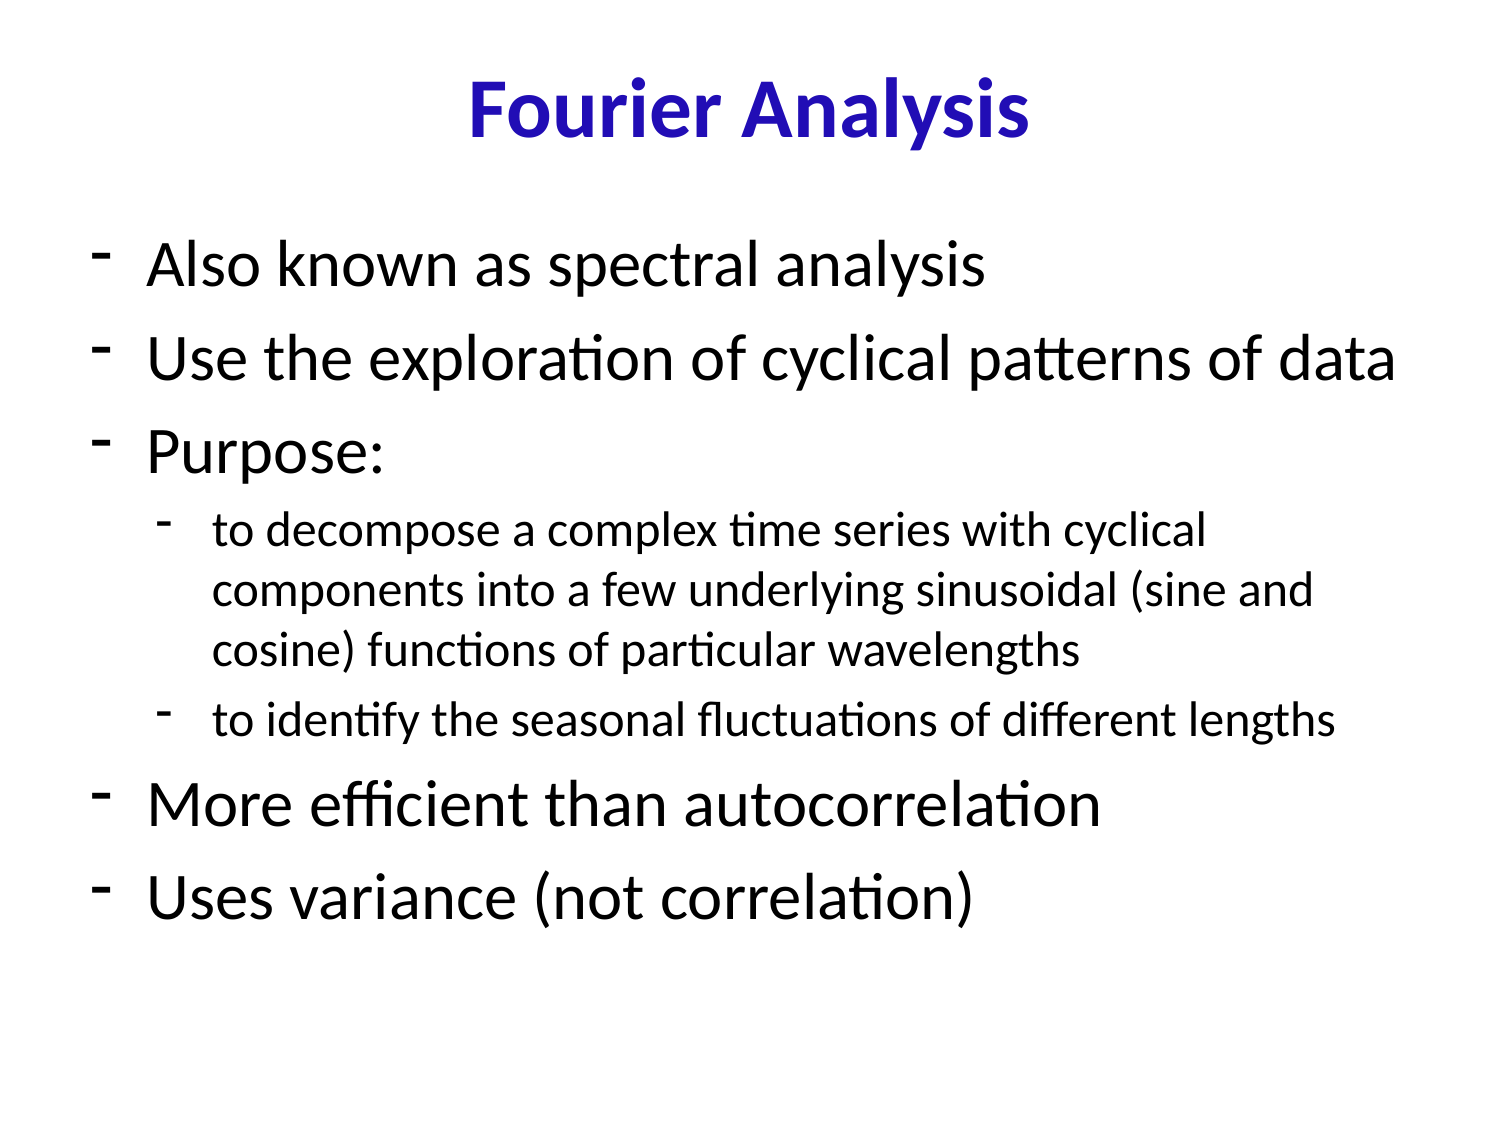

# Fourier Analysis
Also known as spectral analysis
Use the exploration of cyclical patterns of data
Purpose:
to decompose a complex time series with cyclical components into a few underlying sinusoidal (sine and cosine) functions of particular wavelengths
to identify the seasonal fluctuations of different lengths
More efficient than autocorrelation
Uses variance (not correlation)